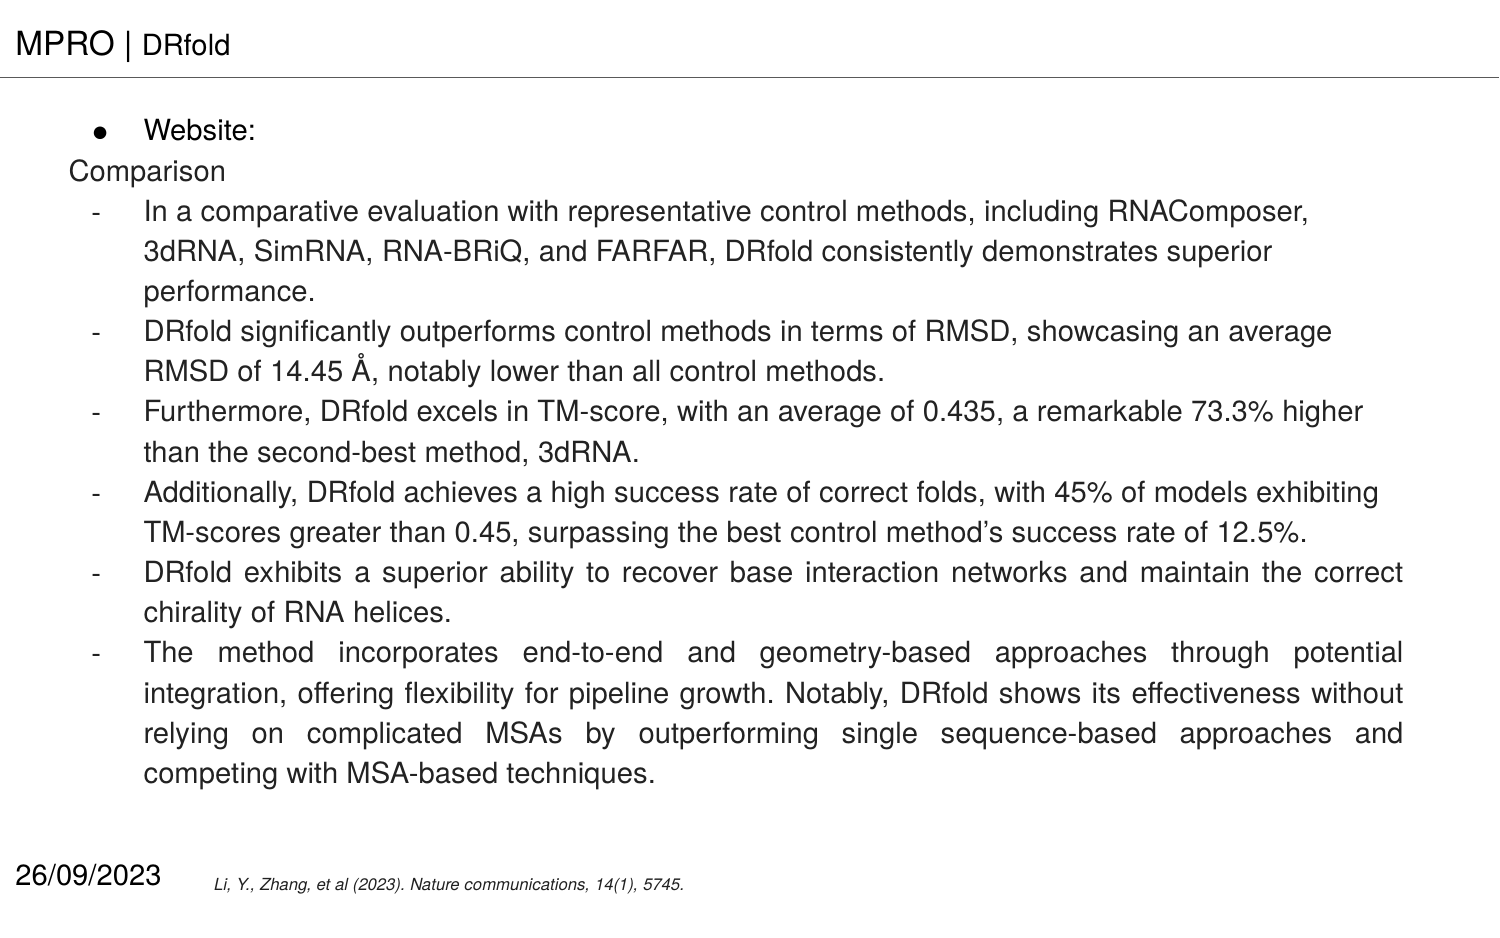

MPRO | DRfold
Website:
Comparison
In a comparative evaluation with representative control methods, including RNAComposer, 3dRNA, SimRNA, RNA-BRiQ, and FARFAR, DRfold consistently demonstrates superior performance.
DRfold significantly outperforms control methods in terms of RMSD, showcasing an average RMSD of 14.45 Å, notably lower than all control methods.
Furthermore, DRfold excels in TM-score, with an average of 0.435, a remarkable 73.3% higher than the second-best method, 3dRNA.
Additionally, DRfold achieves a high success rate of correct folds, with 45% of models exhibiting TM-scores greater than 0.45, surpassing the best control method’s success rate of 12.5%.
DRfold exhibits a superior ability to recover base interaction networks and maintain the correct chirality of RNA helices.
The method incorporates end-to-end and geometry-based approaches through potential integration, offering flexibility for pipeline growth. Notably, DRfold shows its effectiveness without relying on complicated MSAs by outperforming single sequence-based approaches and competing with MSA-based techniques.
26/09/2023
Li, Y., Zhang, et al (2023). Nature communications, 14(1), 5745.